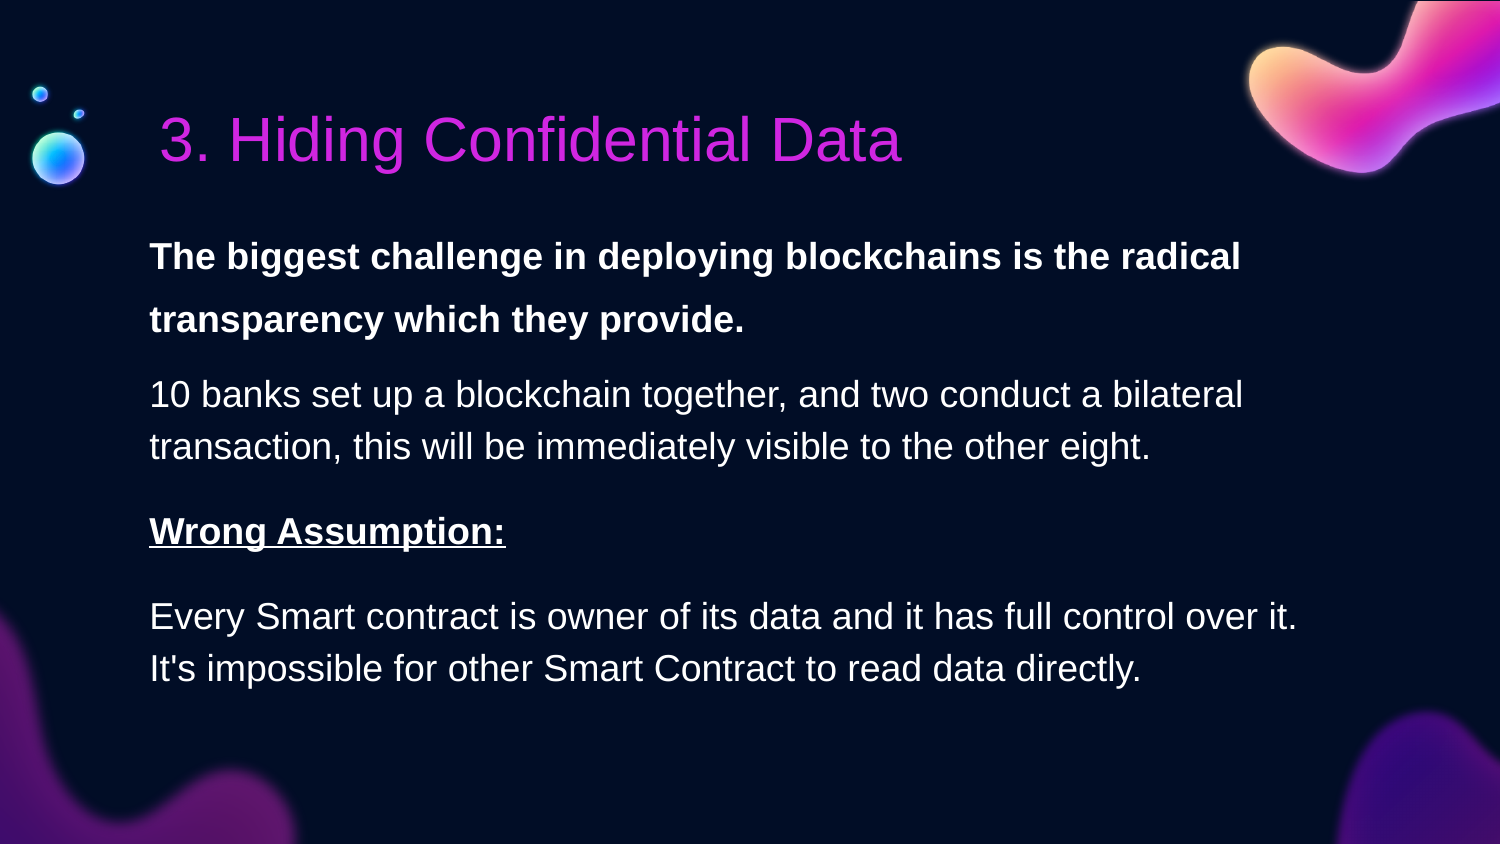

# 3. Hiding Confidential Data
The biggest challenge in deploying blockchains is the radical transparency which they provide.
10 banks set up a blockchain together, and two conduct a bilateral transaction, this will be immediately visible to the other eight.
Wrong Assumption:
Every Smart contract is owner of its data and it has full control over it. It's impossible for other Smart Contract to read data directly.